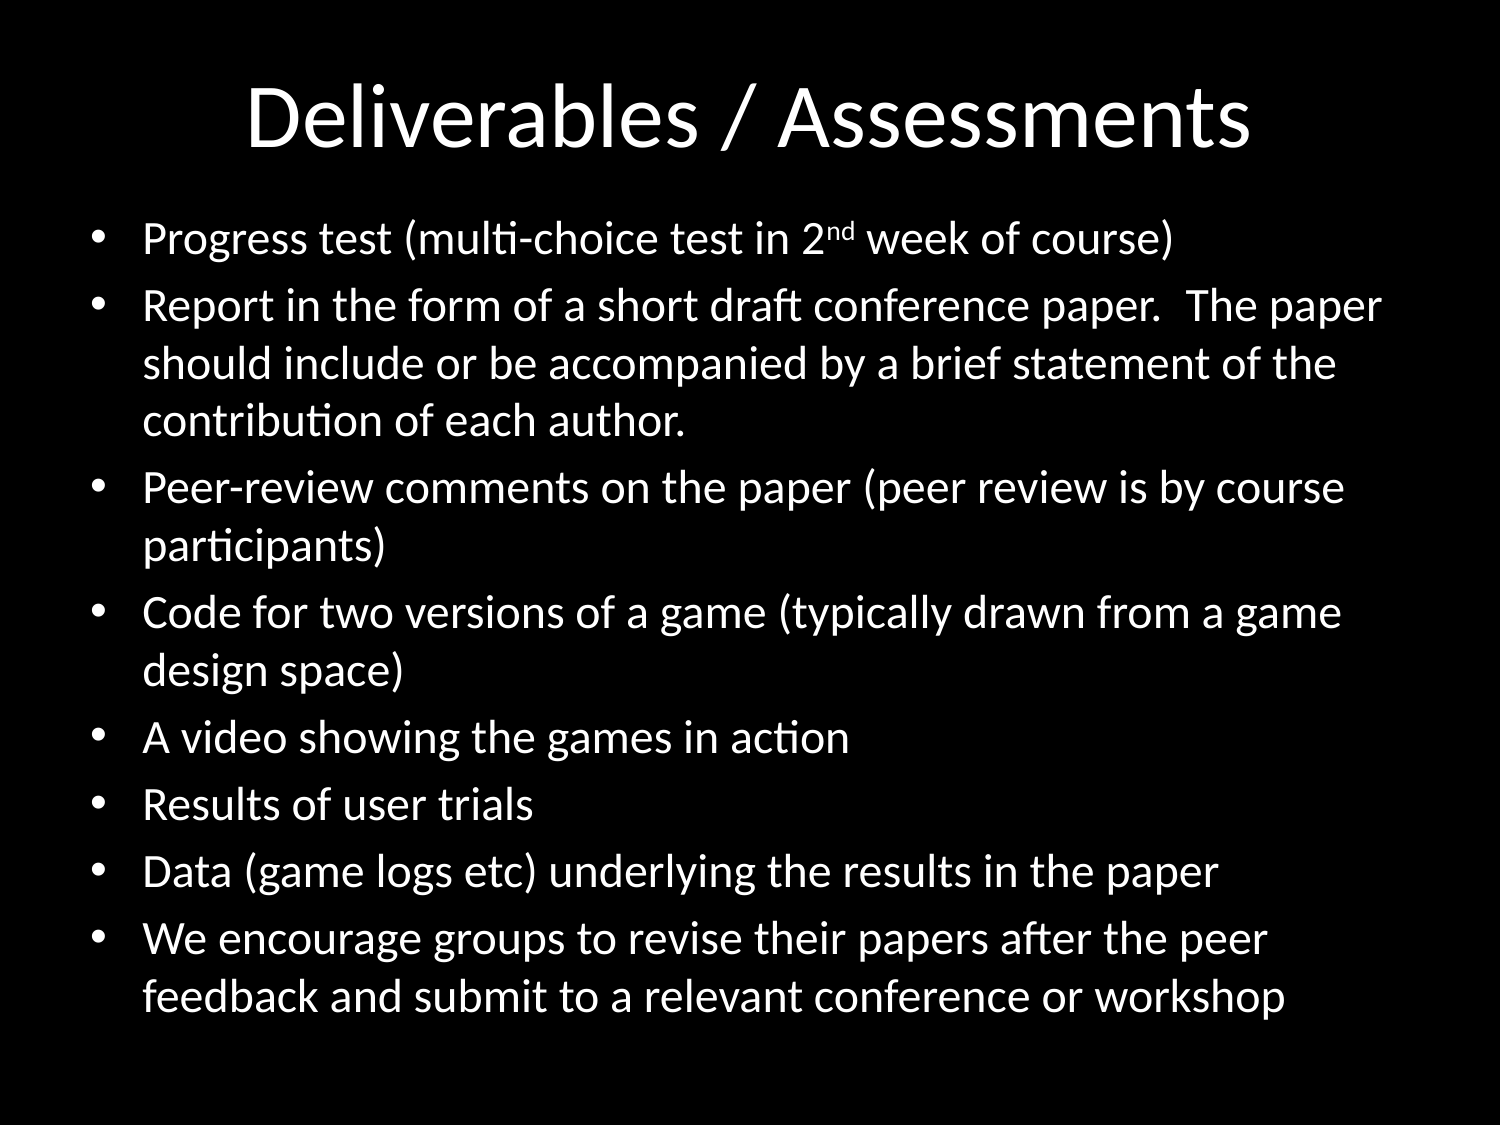

# Deliverables / Assessments
Progress test (multi-choice test in 2nd week of course)
Report in the form of a short draft conference paper.  The paper should include or be accompanied by a brief statement of the contribution of each author.
Peer-review comments on the paper (peer review is by course participants)
Code for two versions of a game (typically drawn from a game design space)
A video showing the games in action
Results of user trials
Data (game logs etc) underlying the results in the paper
We encourage groups to revise their papers after the peer feedback and submit to a relevant conference or workshop